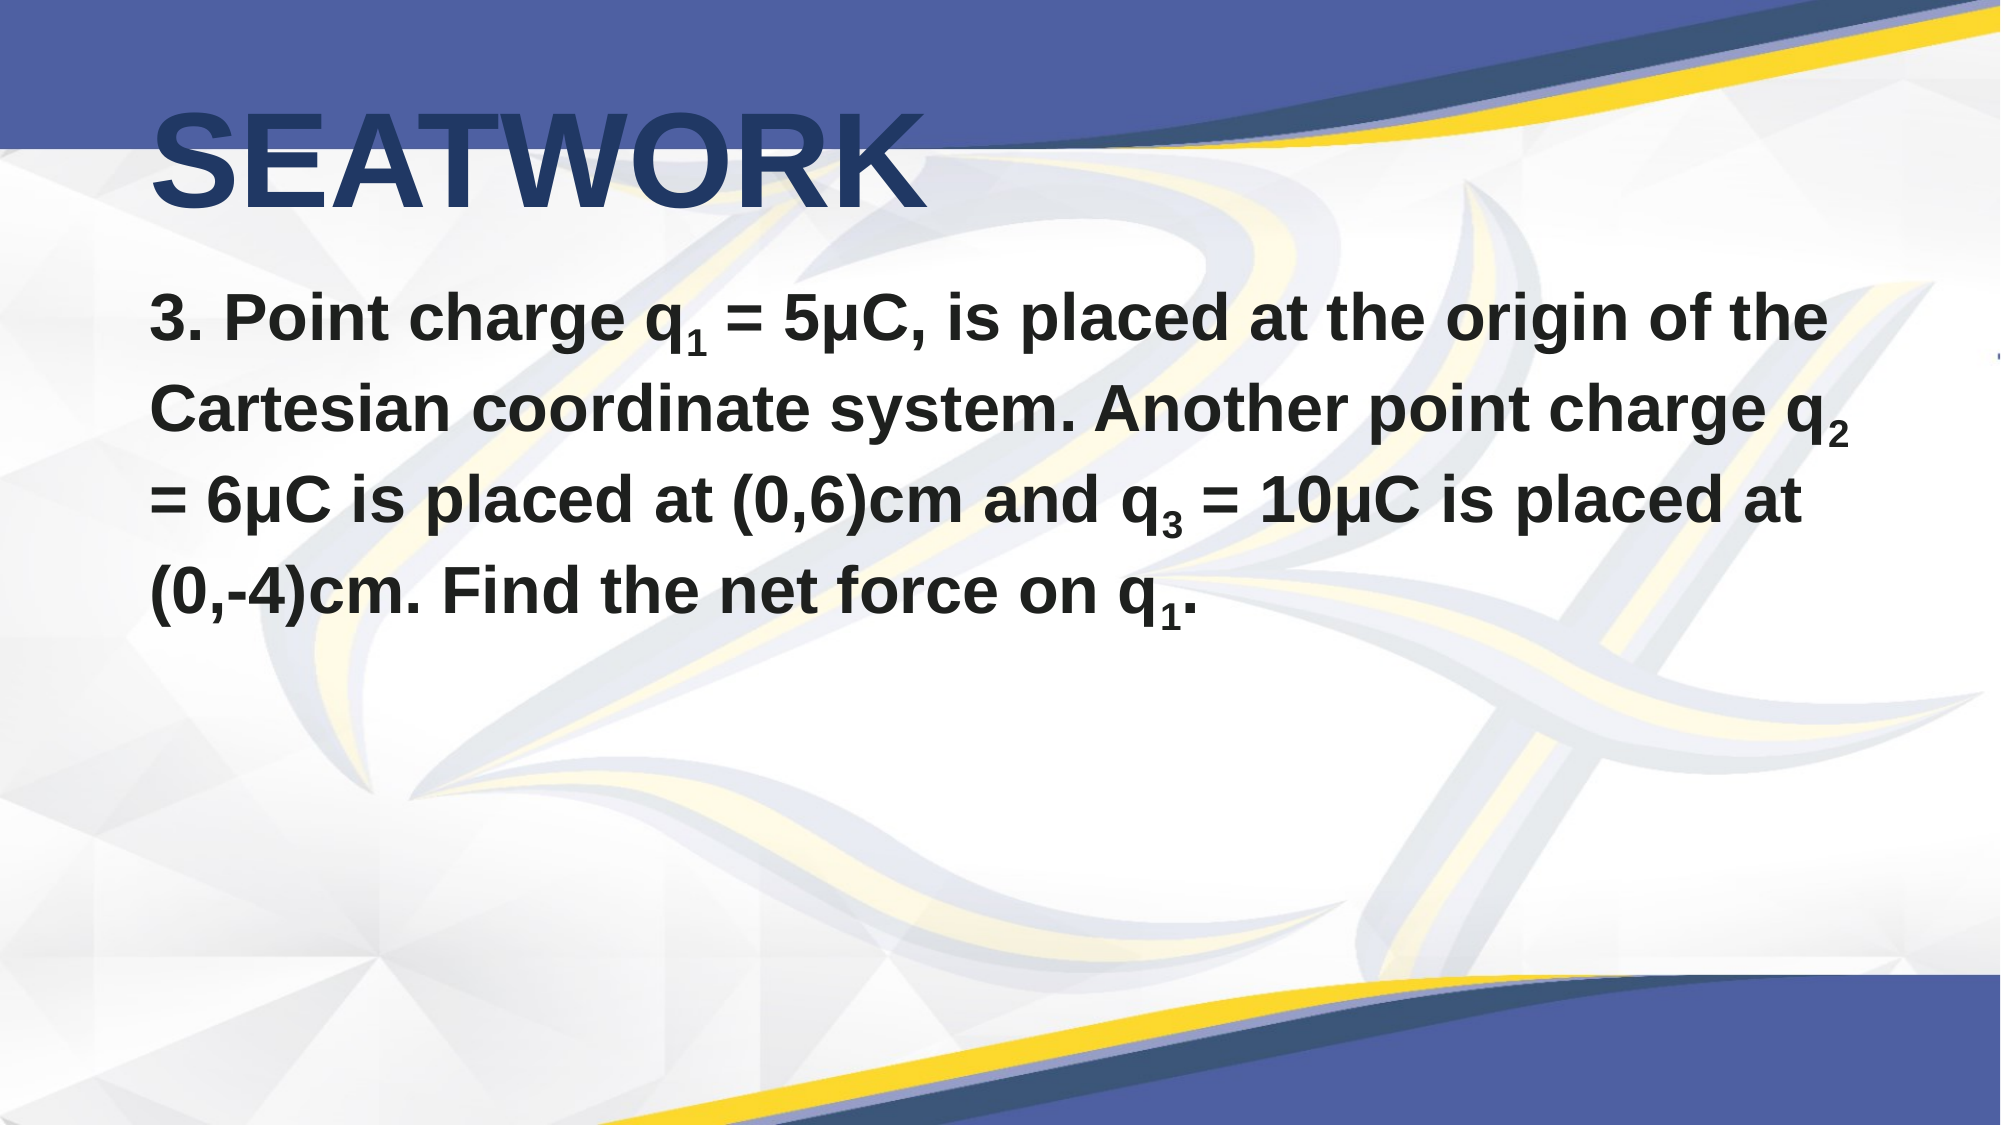

SEATWORK
3. Point charge q1 = 5μC, is placed at the origin of the Cartesian coordinate system. Another point charge q2 = 6μC is placed at (0,6)cm and q3 = 10μC is placed at (0,-4)cm. Find the net force on q1.